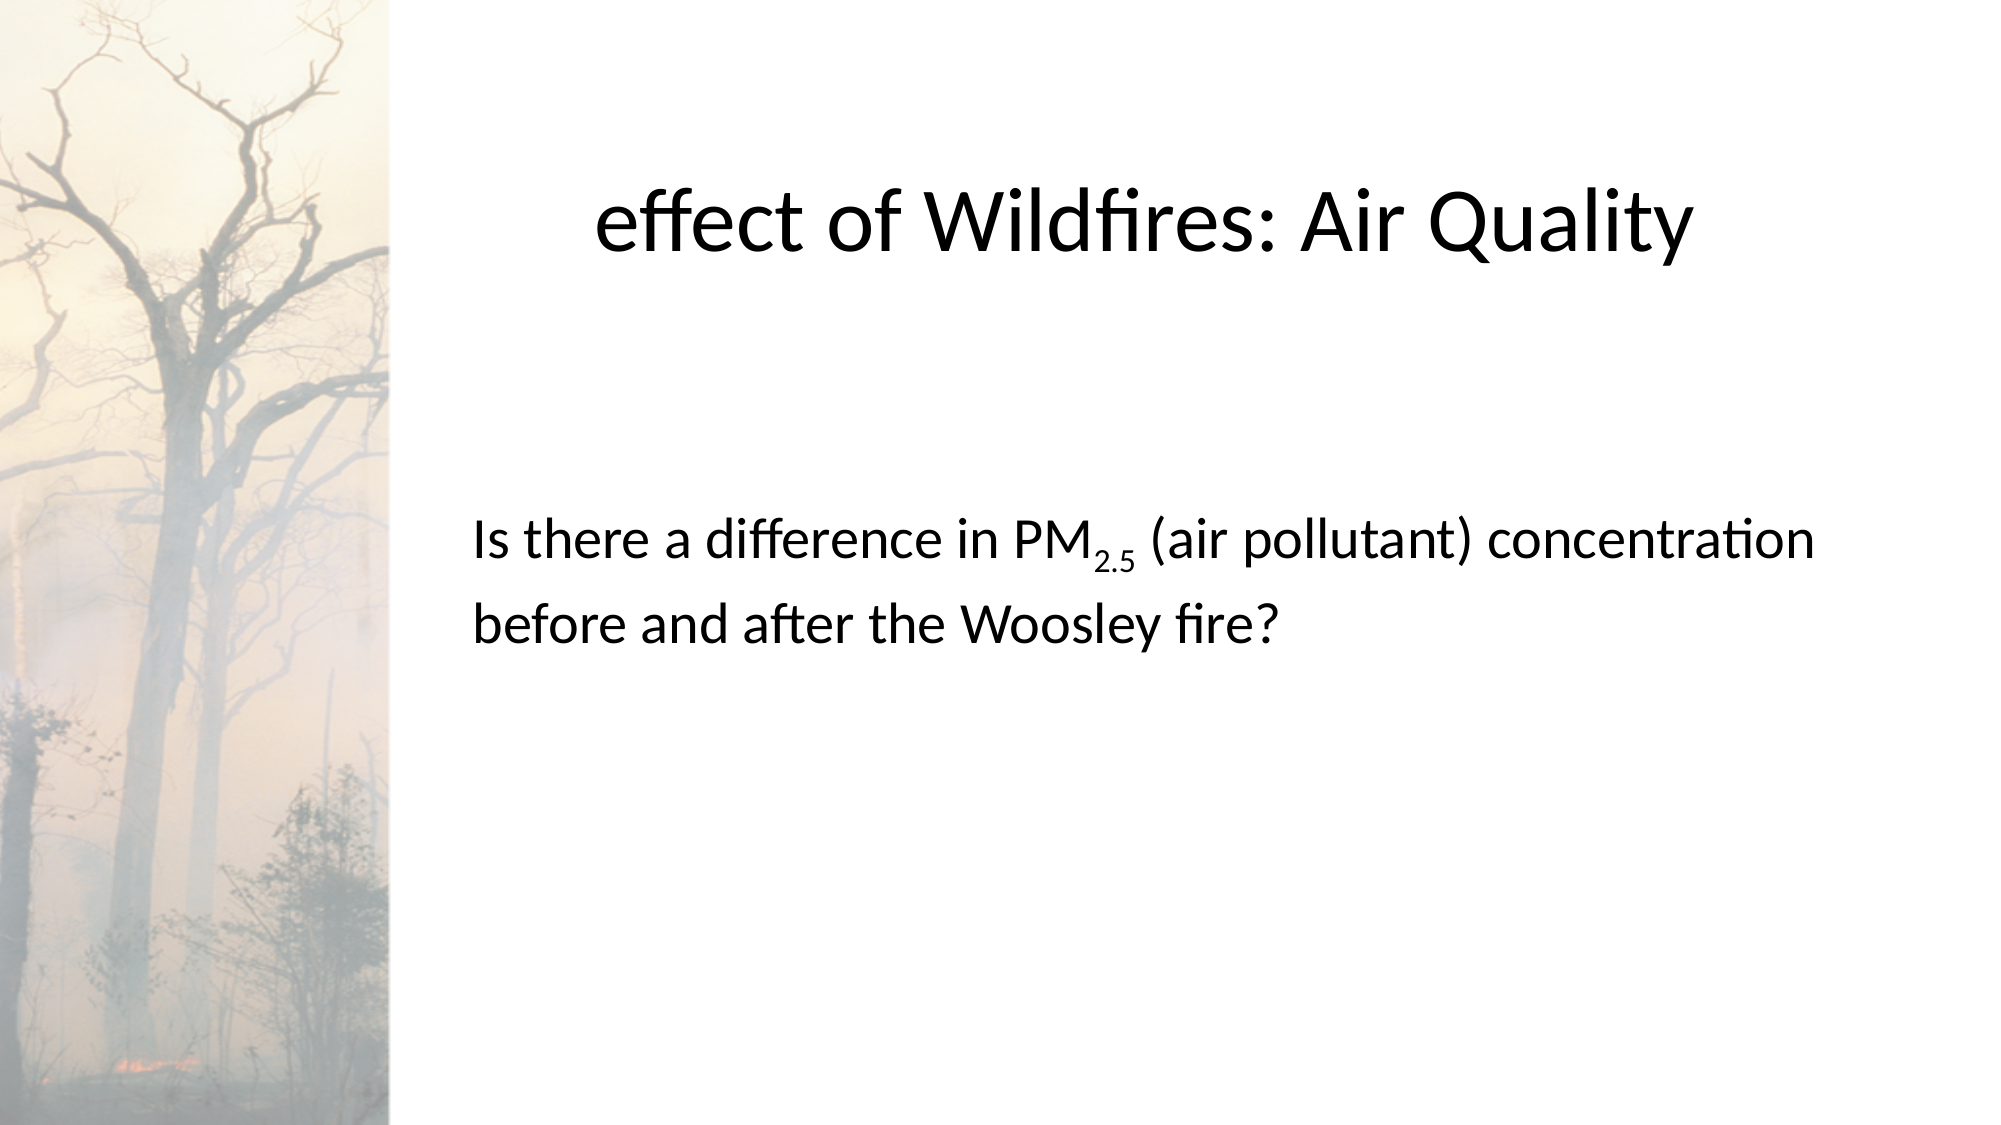

effect of Wildfires: Air Quality
Is there a difference in PM2.5 (air pollutant) concentration
before and after the Woosley fire?